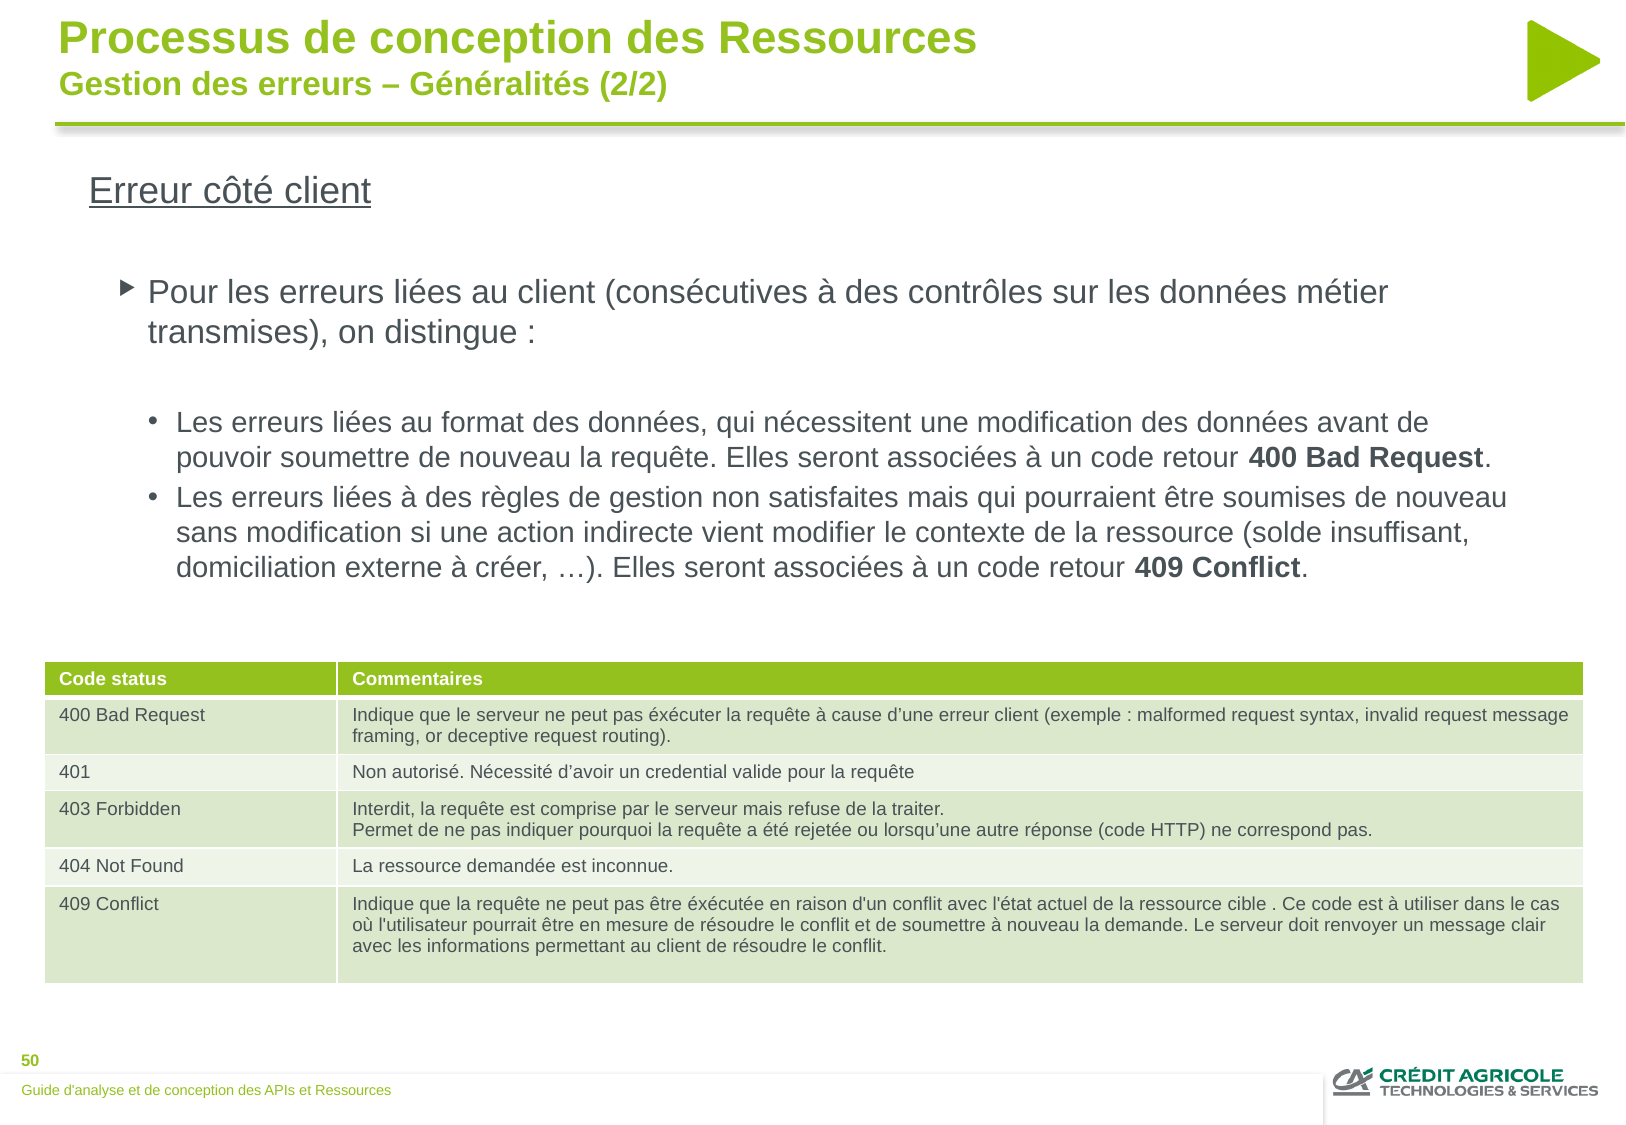

Processus de conception des Ressources
Gestion des erreurs – Généralités (2/2)
Erreur côté client

Pour les erreurs liées au client (consécutives à des contrôles sur les données métier transmises), on distingue :

Les erreurs liées au format des données, qui nécessitent une modification des données avant de pouvoir soumettre de nouveau la requête. Elles seront associées à un code retour 400 Bad Request.
Les erreurs liées à des règles de gestion non satisfaites mais qui pourraient être soumises de nouveau sans modification si une action indirecte vient modifier le contexte de la ressource (solde insuffisant, domiciliation externe à créer, …). Elles seront associées à un code retour 409 Conflict.

| Code status | Commentaires |
| --- | --- |
| 400 Bad Request | Indique que le serveur ne peut pas éxécuter la requête à cause d’une erreur client (exemple : malformed request syntax, invalid request message framing, or deceptive request routing). |
| 401 | Non autorisé. Nécessité d’avoir un credential valide pour la requête |
| 403 Forbidden | Interdit, la requête est comprise par le serveur mais refuse de la traiter. Permet de ne pas indiquer pourquoi la requête a été rejetée ou lorsqu’une autre réponse (code HTTP) ne correspond pas. |
| 404 Not Found | La ressource demandée est inconnue. |
| 409 Conflict | Indique que la requête ne peut pas être éxécutée en raison d'un conflit avec l'état actuel de la ressource cible . Ce code est à utiliser dans le cas où l'utilisateur pourrait être en mesure de résoudre le conflit et de soumettre à nouveau la demande. Le serveur doit renvoyer un message clair avec les informations permettant au client de résoudre le conflit. |

Guide d'analyse et de conception des APIs et Ressources